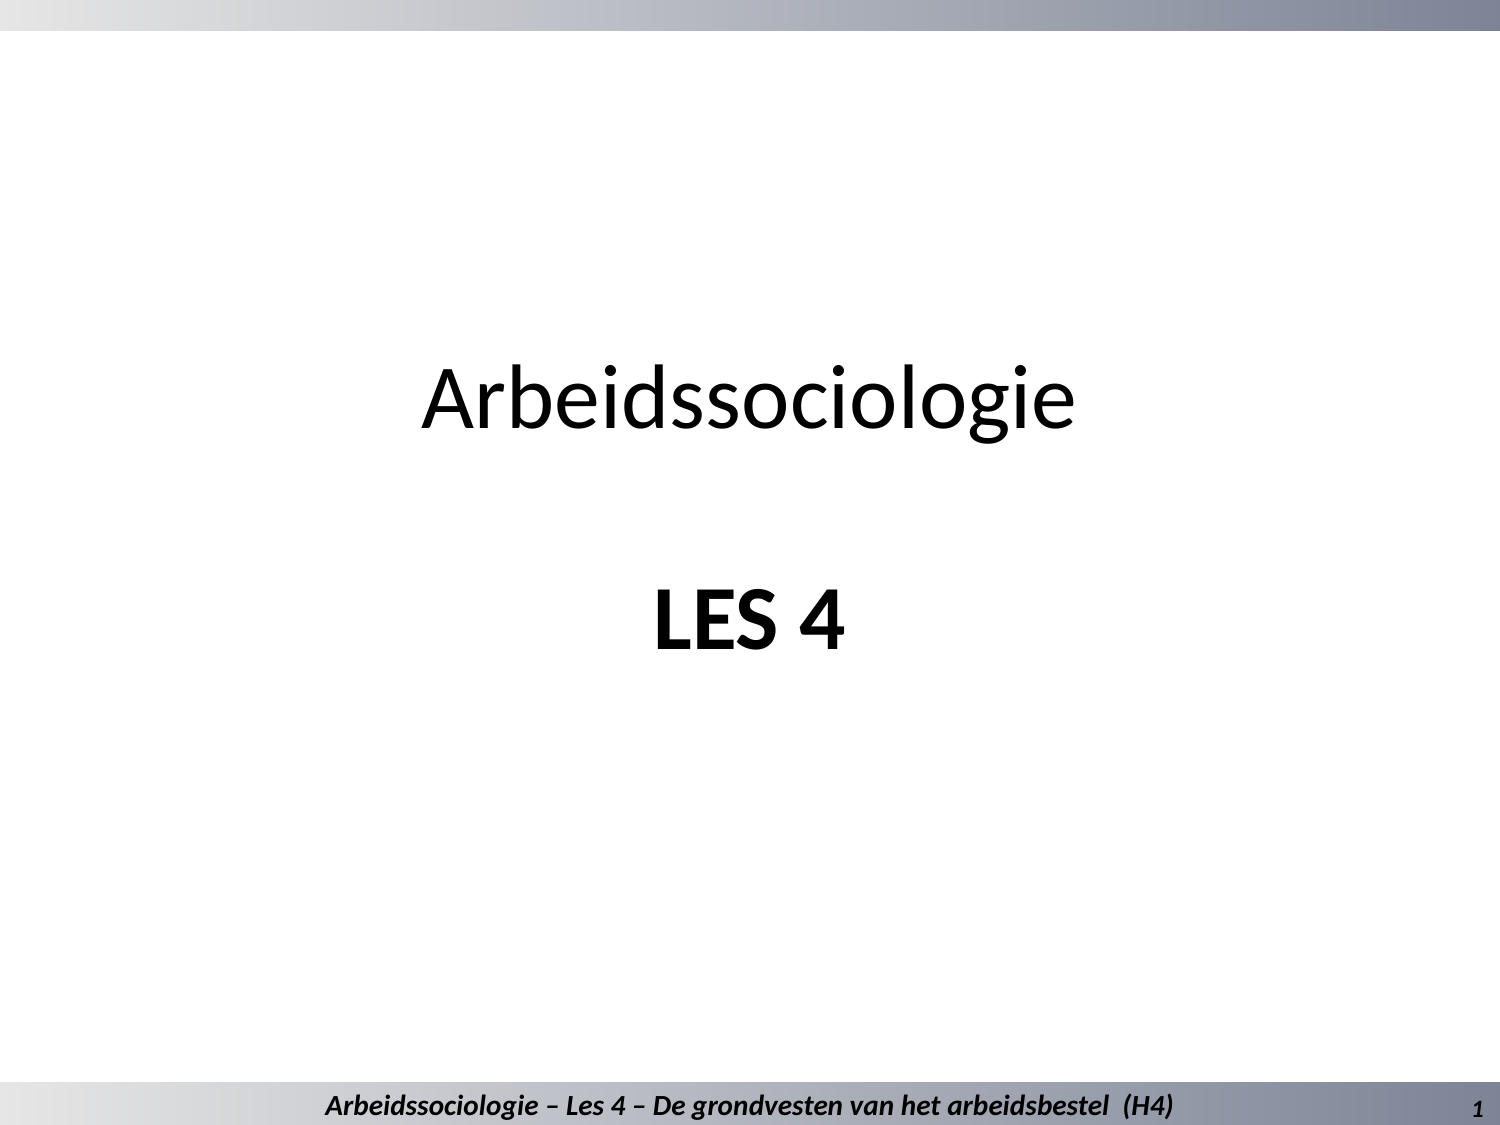

# Arbeidssociologie LES 4
Arbeidssociologie – Les 4 – De grondvesten van het arbeidsbestel  (H4)
1